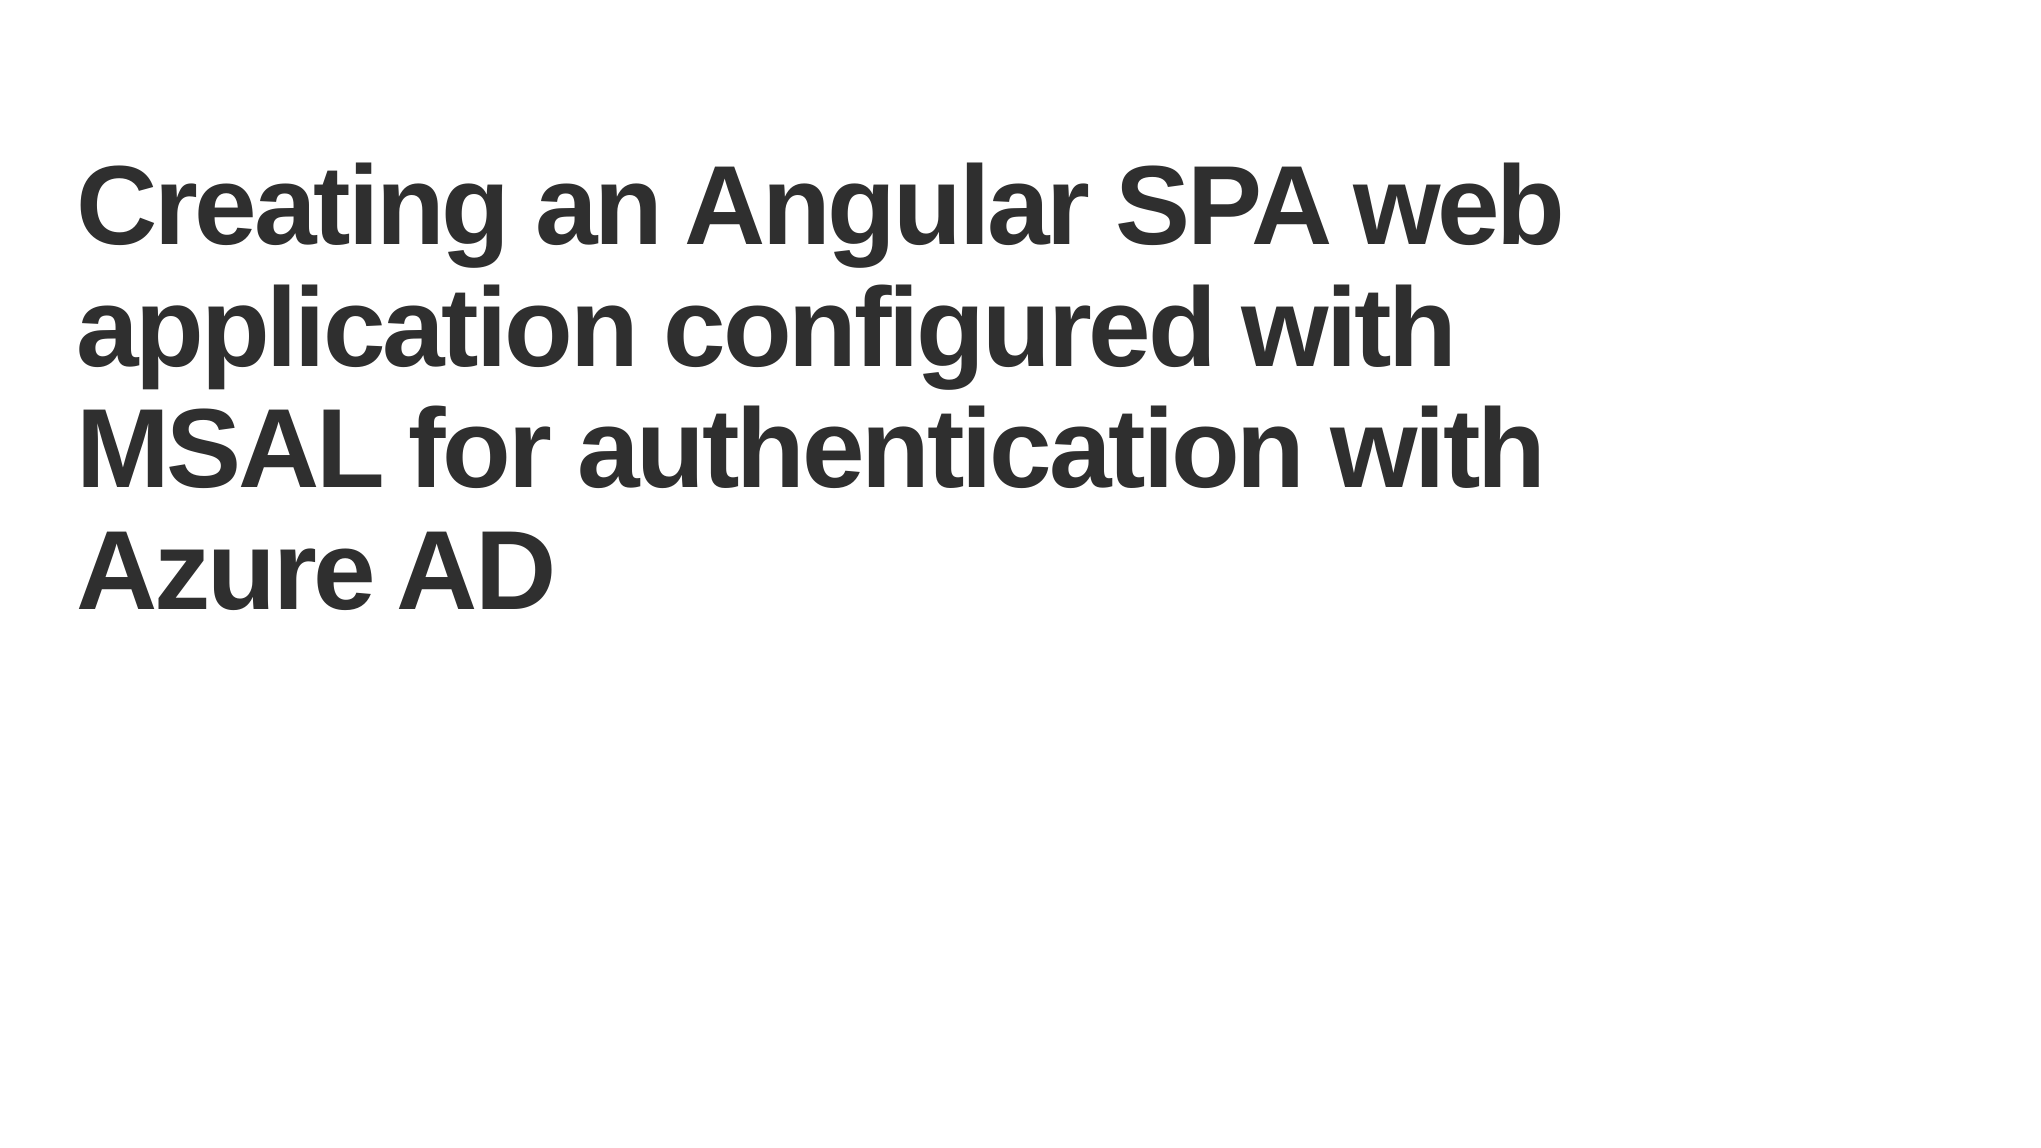

# Creating an Angular SPA web application configured with MSAL for authentication with Azure AD